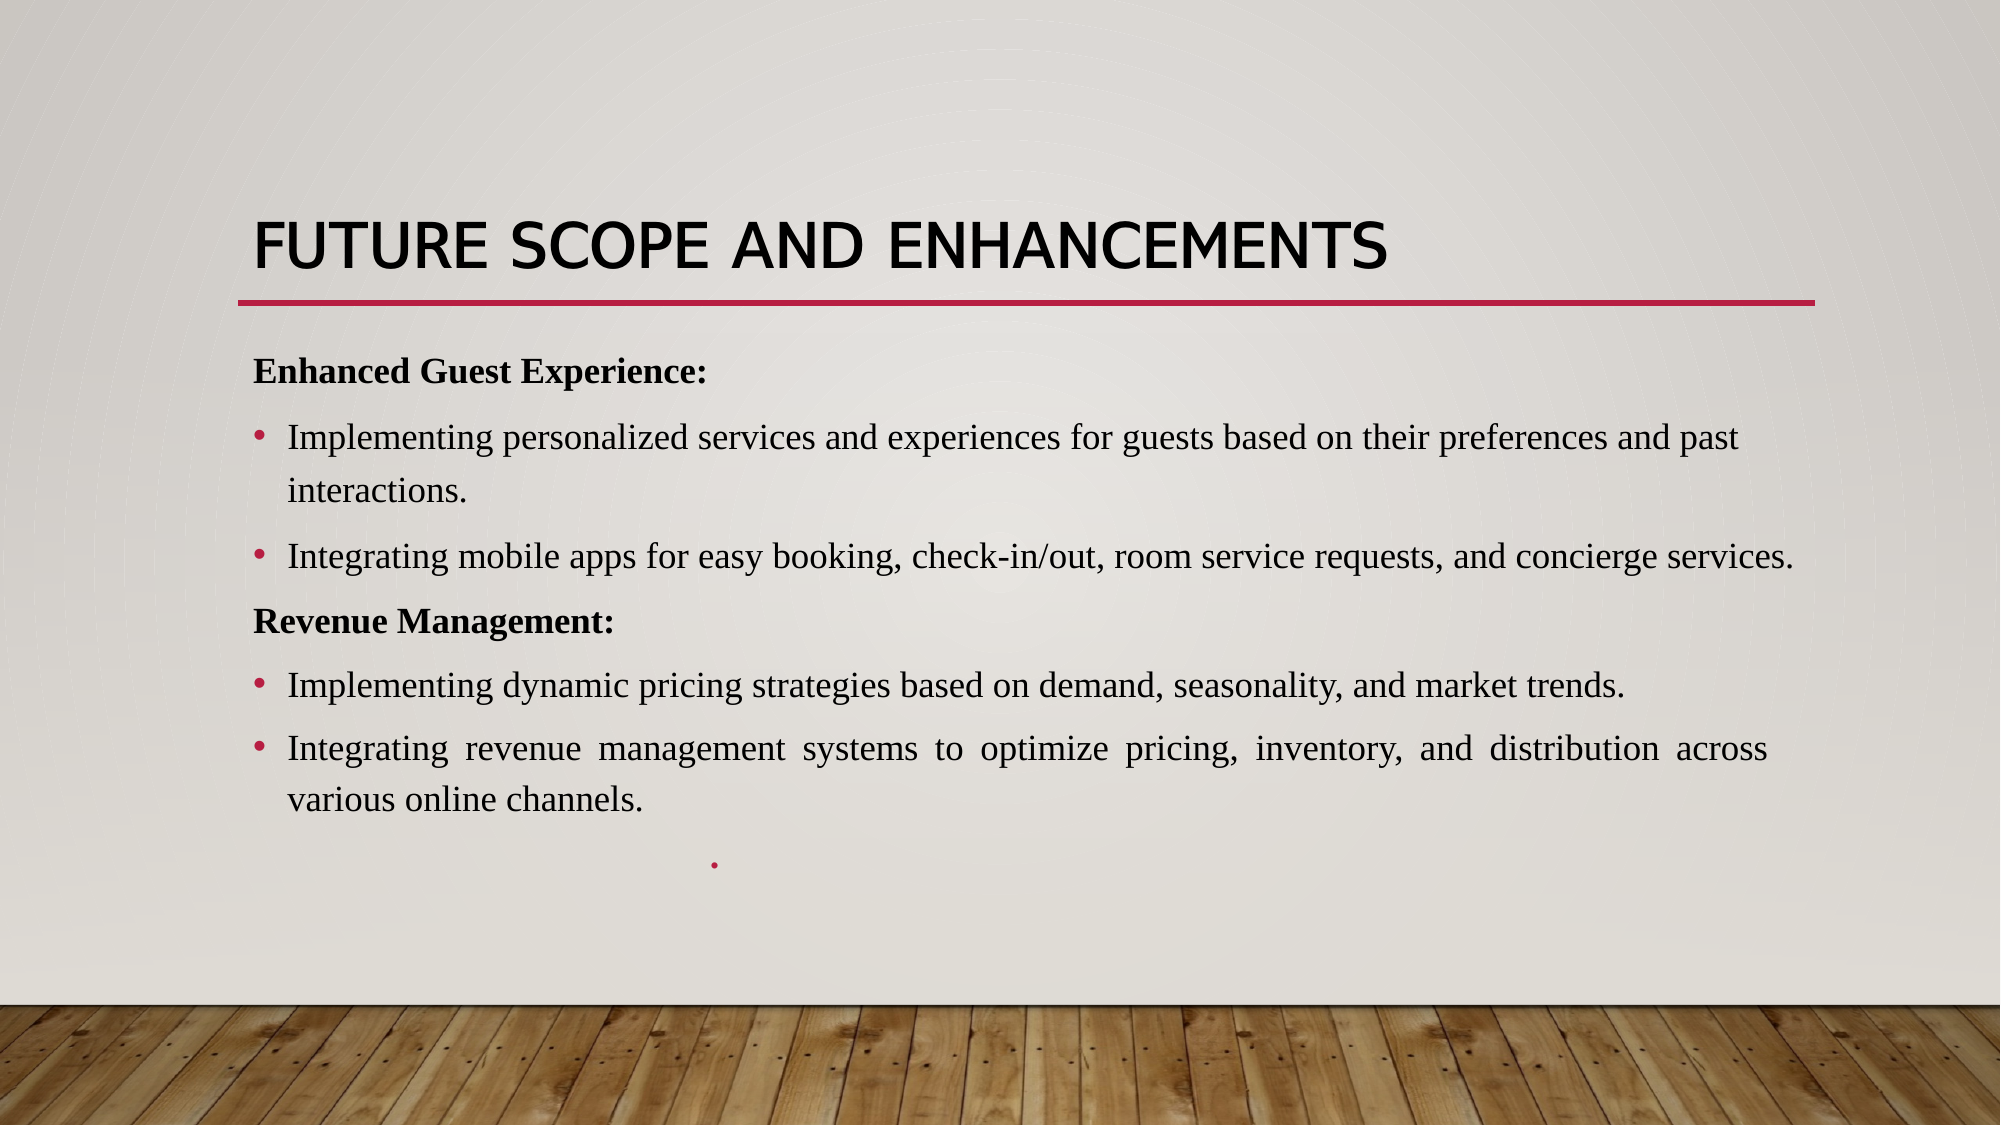

# FUTURE SCOPE AND ENHANCEMENTS
Enhanced Guest Experience:
Implementing personalized services and experiences for guests based on their preferences and past interactions.
Integrating mobile apps for easy booking, check-in/out, room service requests, and concierge services.
Revenue Management:
Implementing dynamic pricing strategies based on demand, seasonality, and market trends.
Integrating revenue management systems to optimize pricing, inventory, and distribution across various online channels.